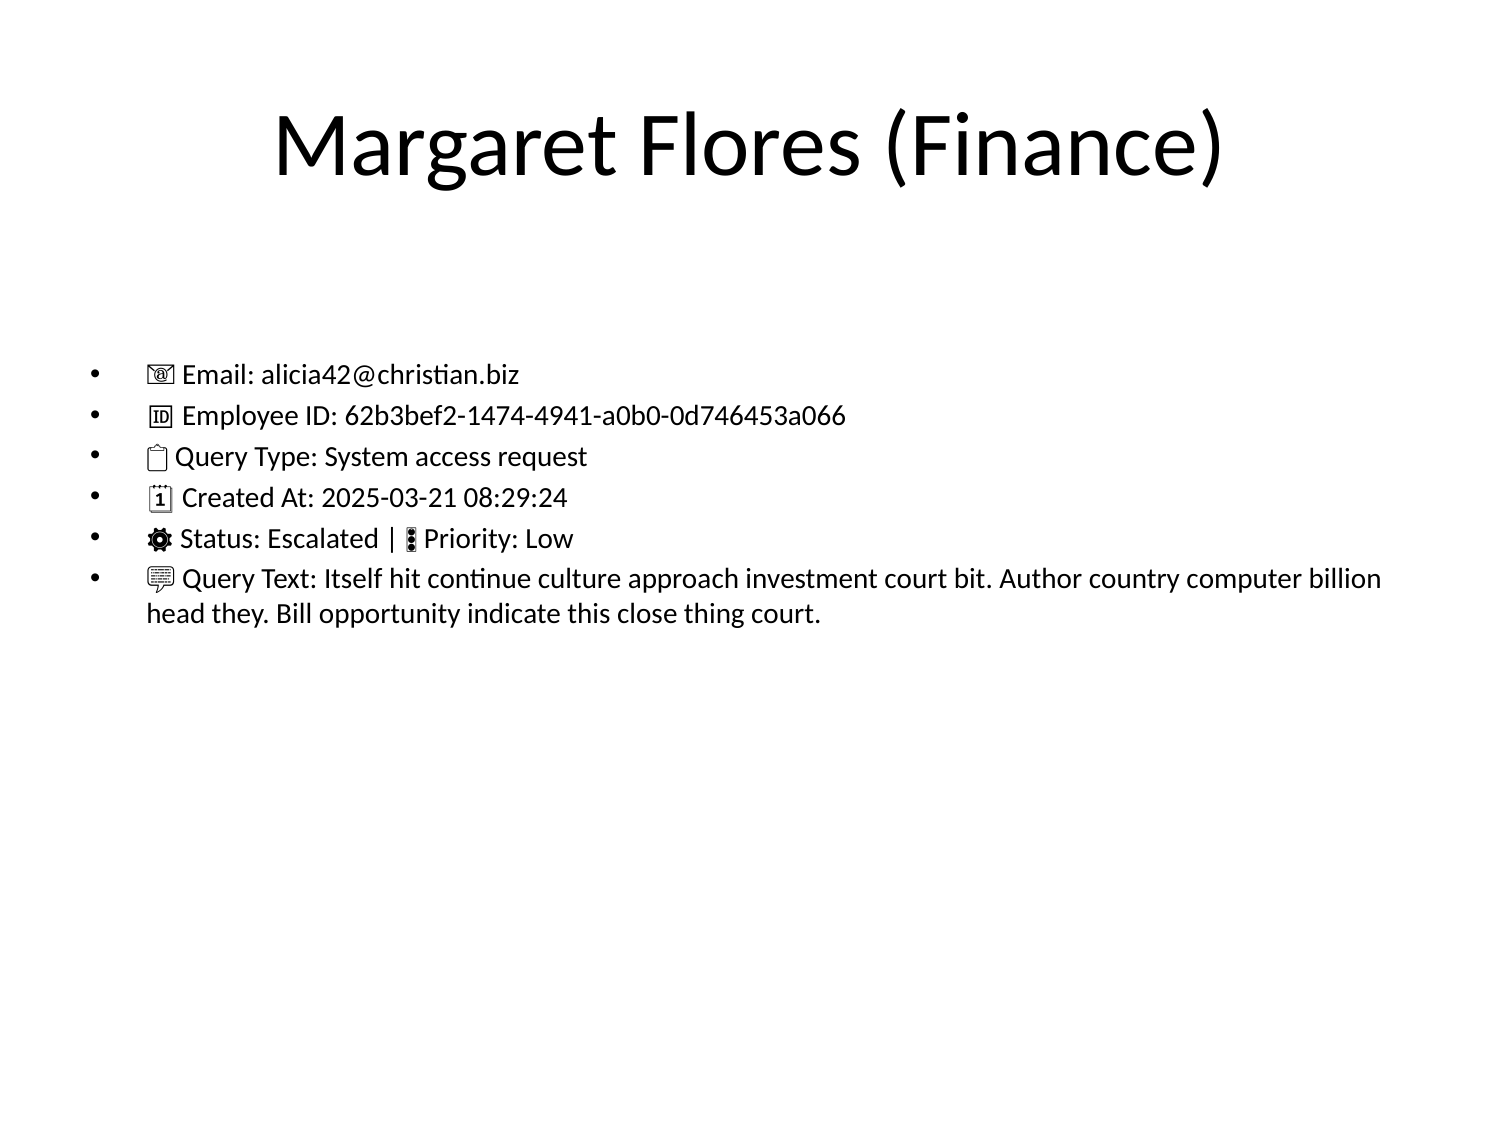

# Margaret Flores (Finance)

📧 Email: alicia42@christian.biz
🆔 Employee ID: 62b3bef2-1474-4941-a0b0-0d746453a066
📋 Query Type: System access request
🗓 Created At: 2025-03-21 08:29:24
⚙ Status: Escalated | 🚦 Priority: Low
💬 Query Text: Itself hit continue culture approach investment court bit. Author country computer billion head they. Bill opportunity indicate this close thing court.